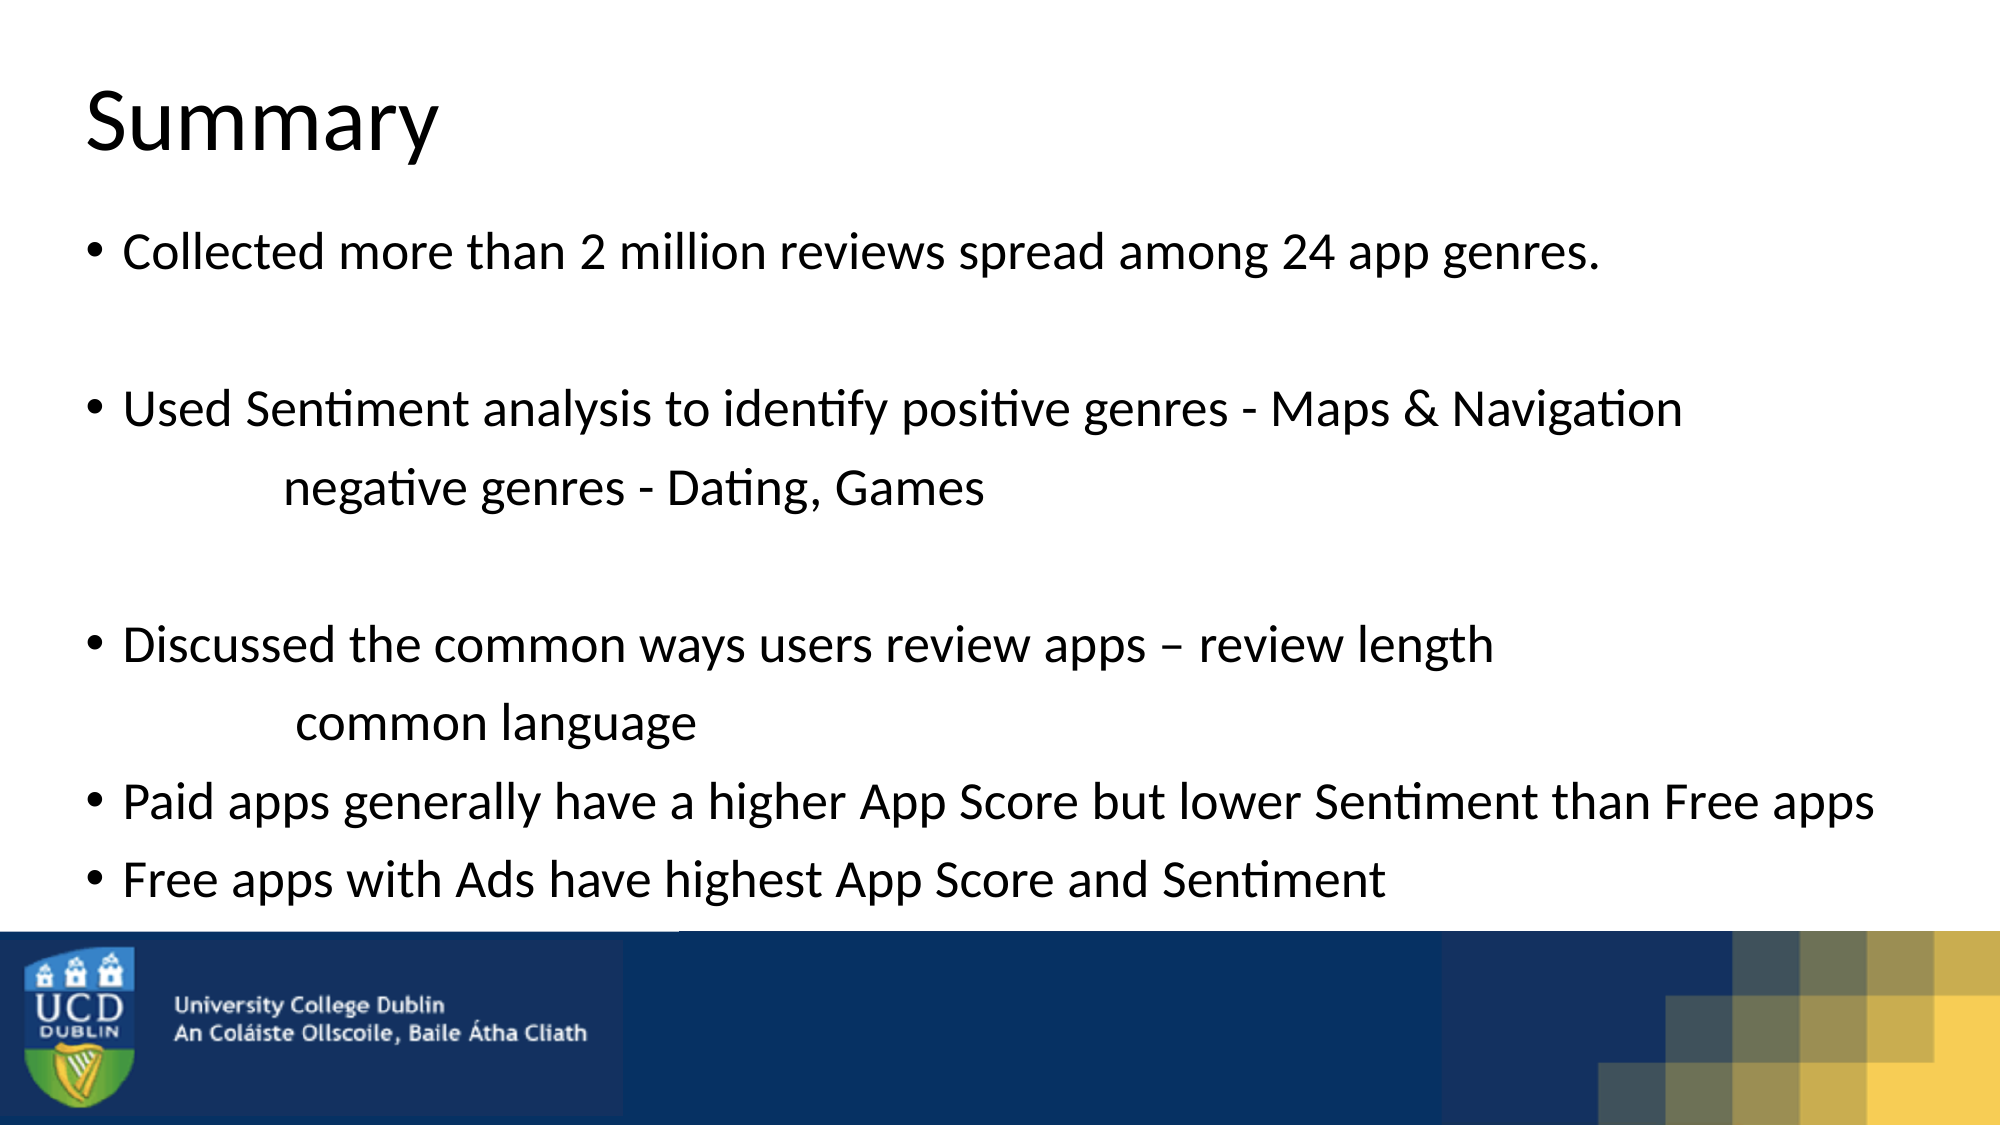

# Summary
Collected more than 2 million reviews spread among 24 app genres.

Used Sentiment analysis to identify positive genres - Maps & Navigation
 					    negative genres - Dating, Games

Discussed the common ways users review apps – review length
 							     common language
Paid apps generally have a higher App Score but lower Sentiment than Free apps
Free apps with Ads have highest App Score and Sentiment